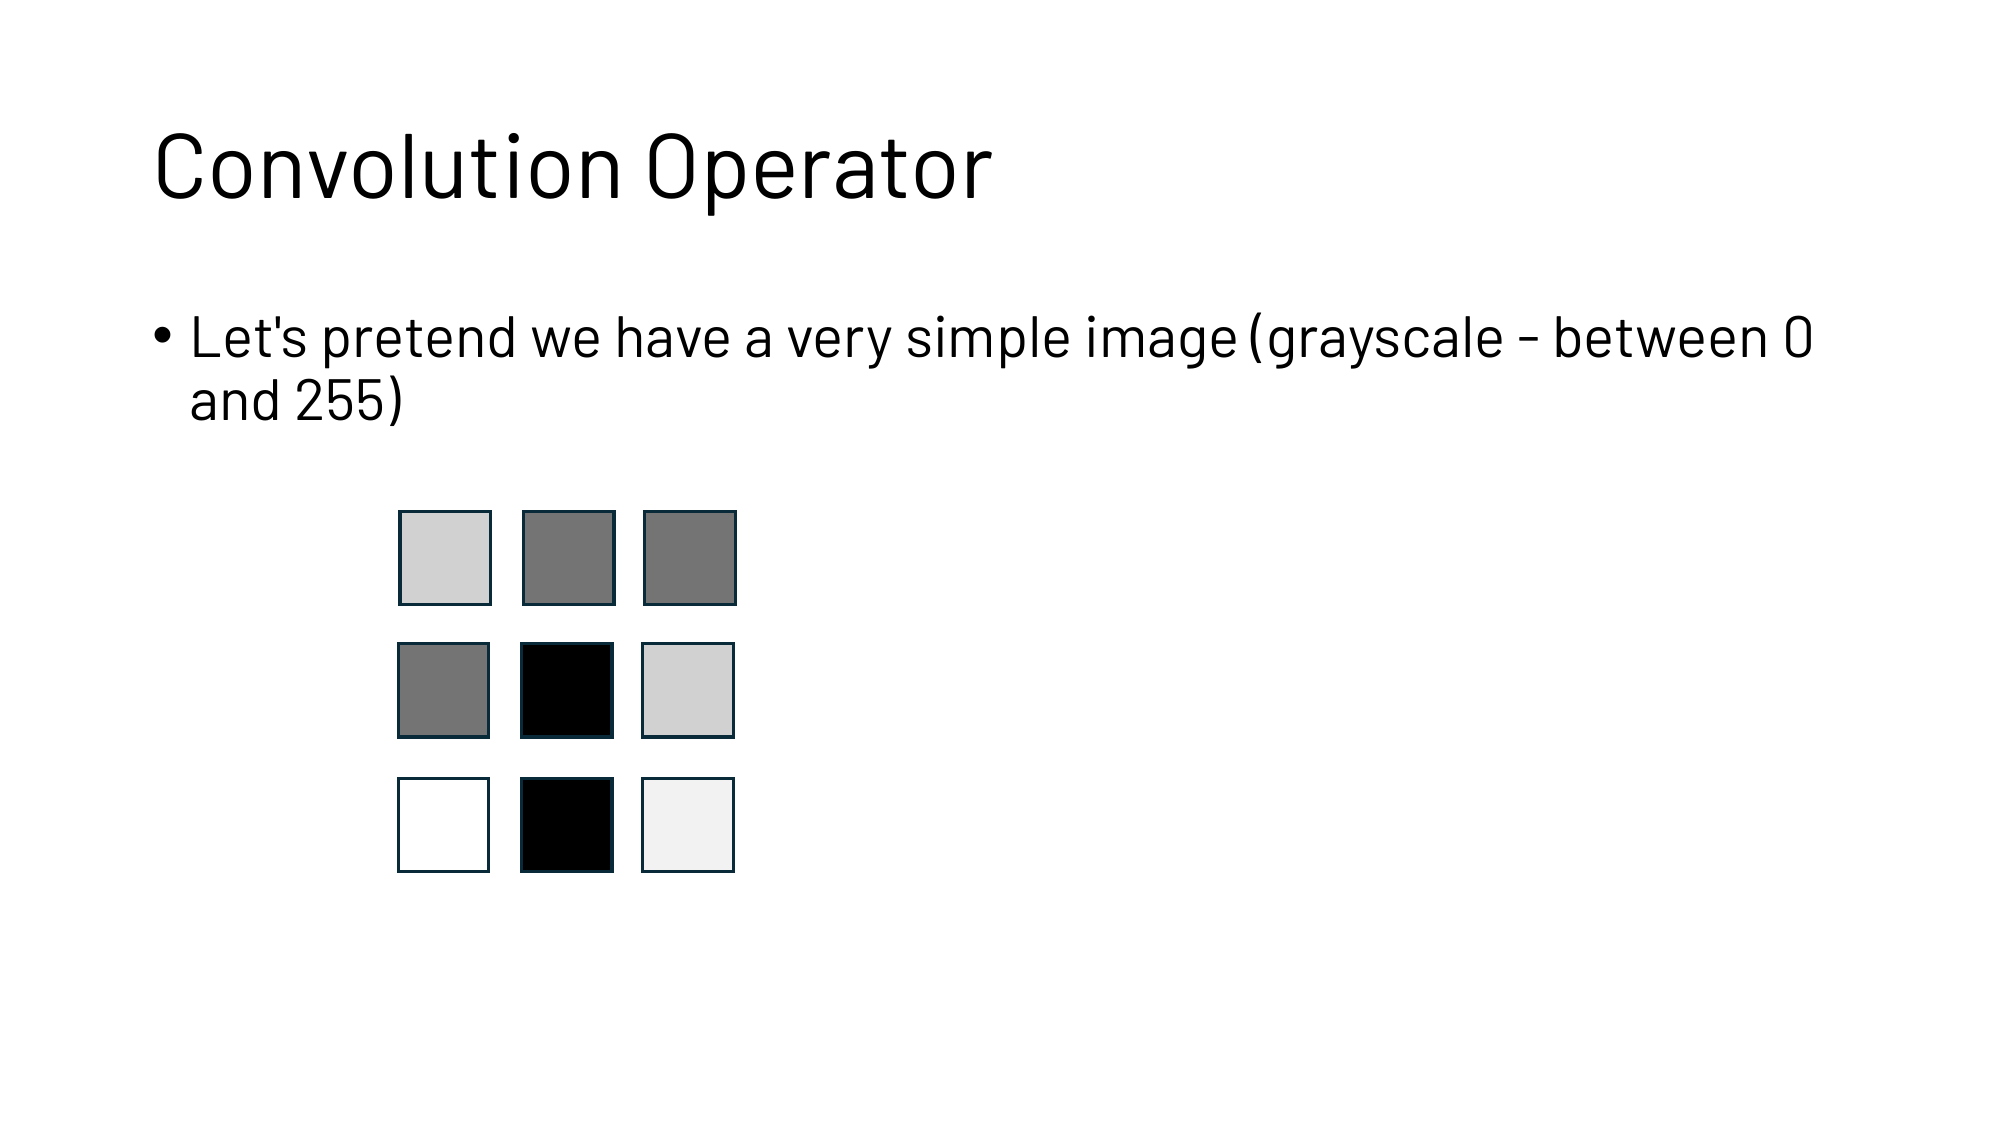

# Convolution Operator
Let's pretend we have a very simple image (grayscale - between 0 and 255)